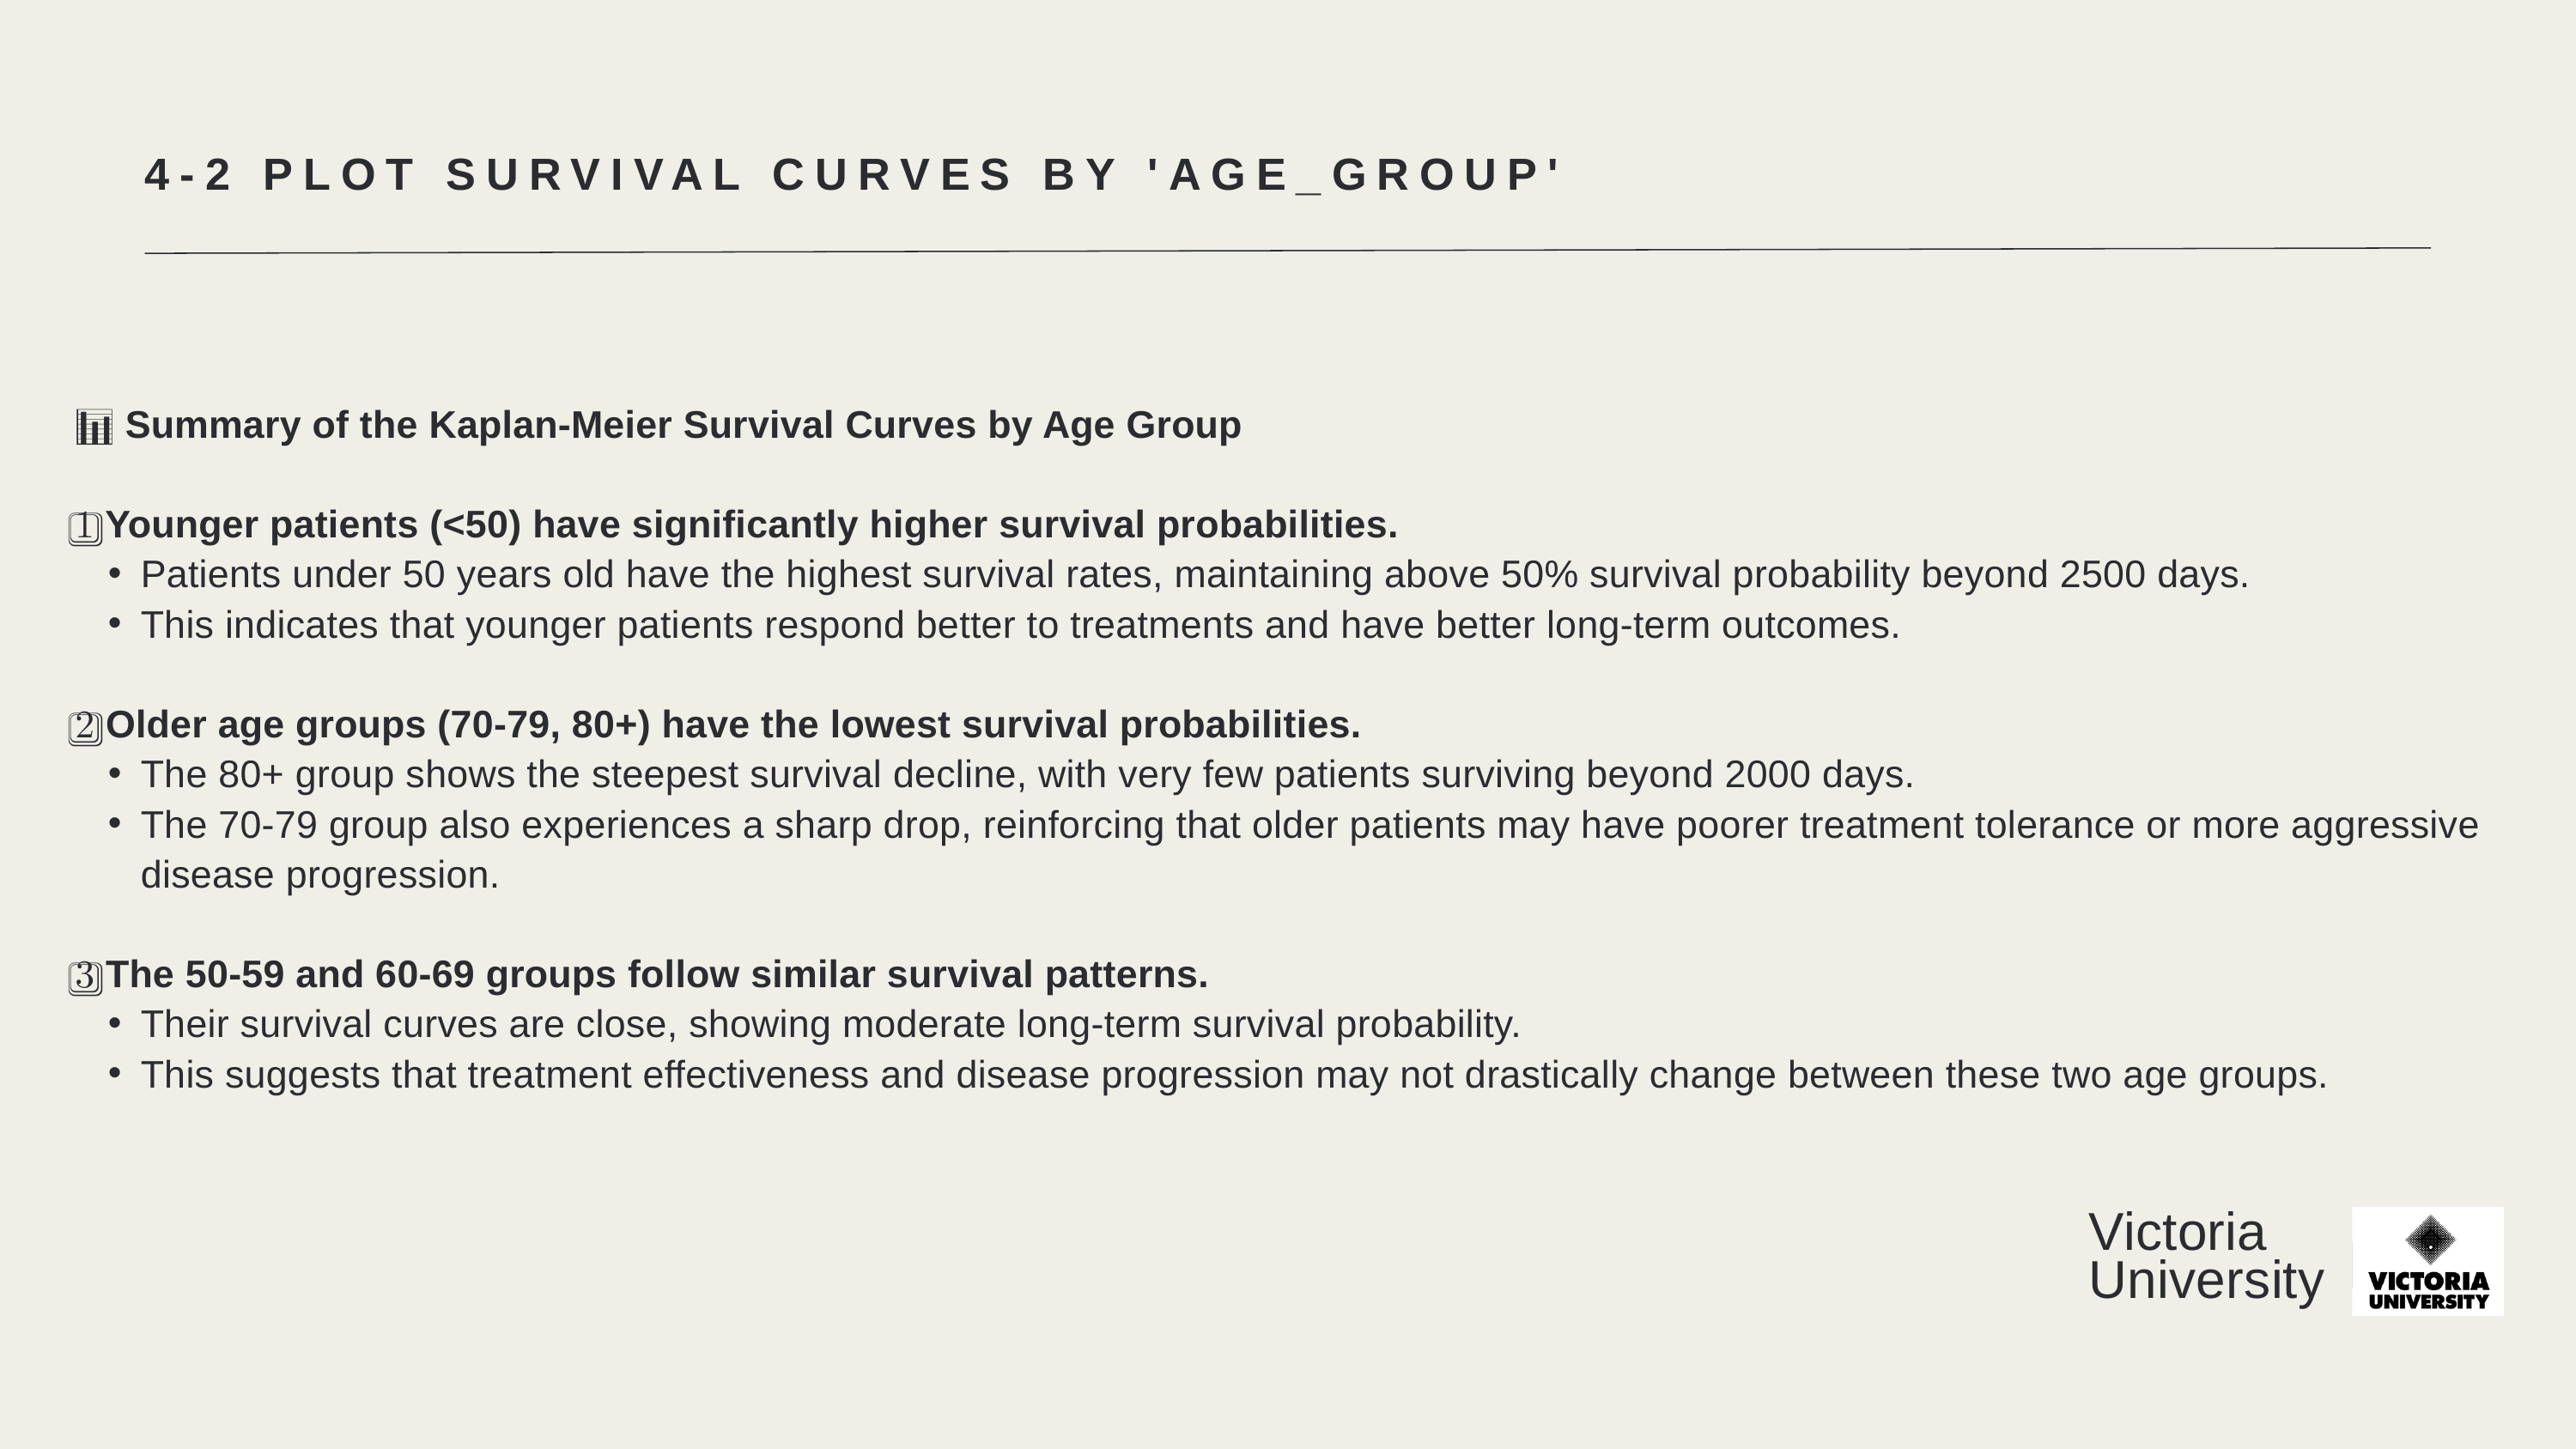

4-2 PLOT SURVIVAL CURVES BY 'AGE_GROUP'

📊 Summary of the Kaplan-Meier Survival Curves by Age Group

1️⃣ Younger patients (<50) have significantly higher survival probabilities.
Patients under 50 years old have the highest survival rates, maintaining above 50% survival probability beyond 2500 days.
This indicates that younger patients respond better to treatments and have better long-term outcomes.

2️⃣ Older age groups (70-79, 80+) have the lowest survival probabilities.
The 80+ group shows the steepest survival decline, with very few patients surviving beyond 2000 days.
The 70-79 group also experiences a sharp drop, reinforcing that older patients may have poorer treatment tolerance or more aggressive disease progression.

3️⃣ The 50-59 and 60-69 groups follow similar survival patterns.
Their survival curves are close, showing moderate long-term survival probability.
This suggests that treatment effectiveness and disease progression may not drastically change between these two age groups.

Victoria
University